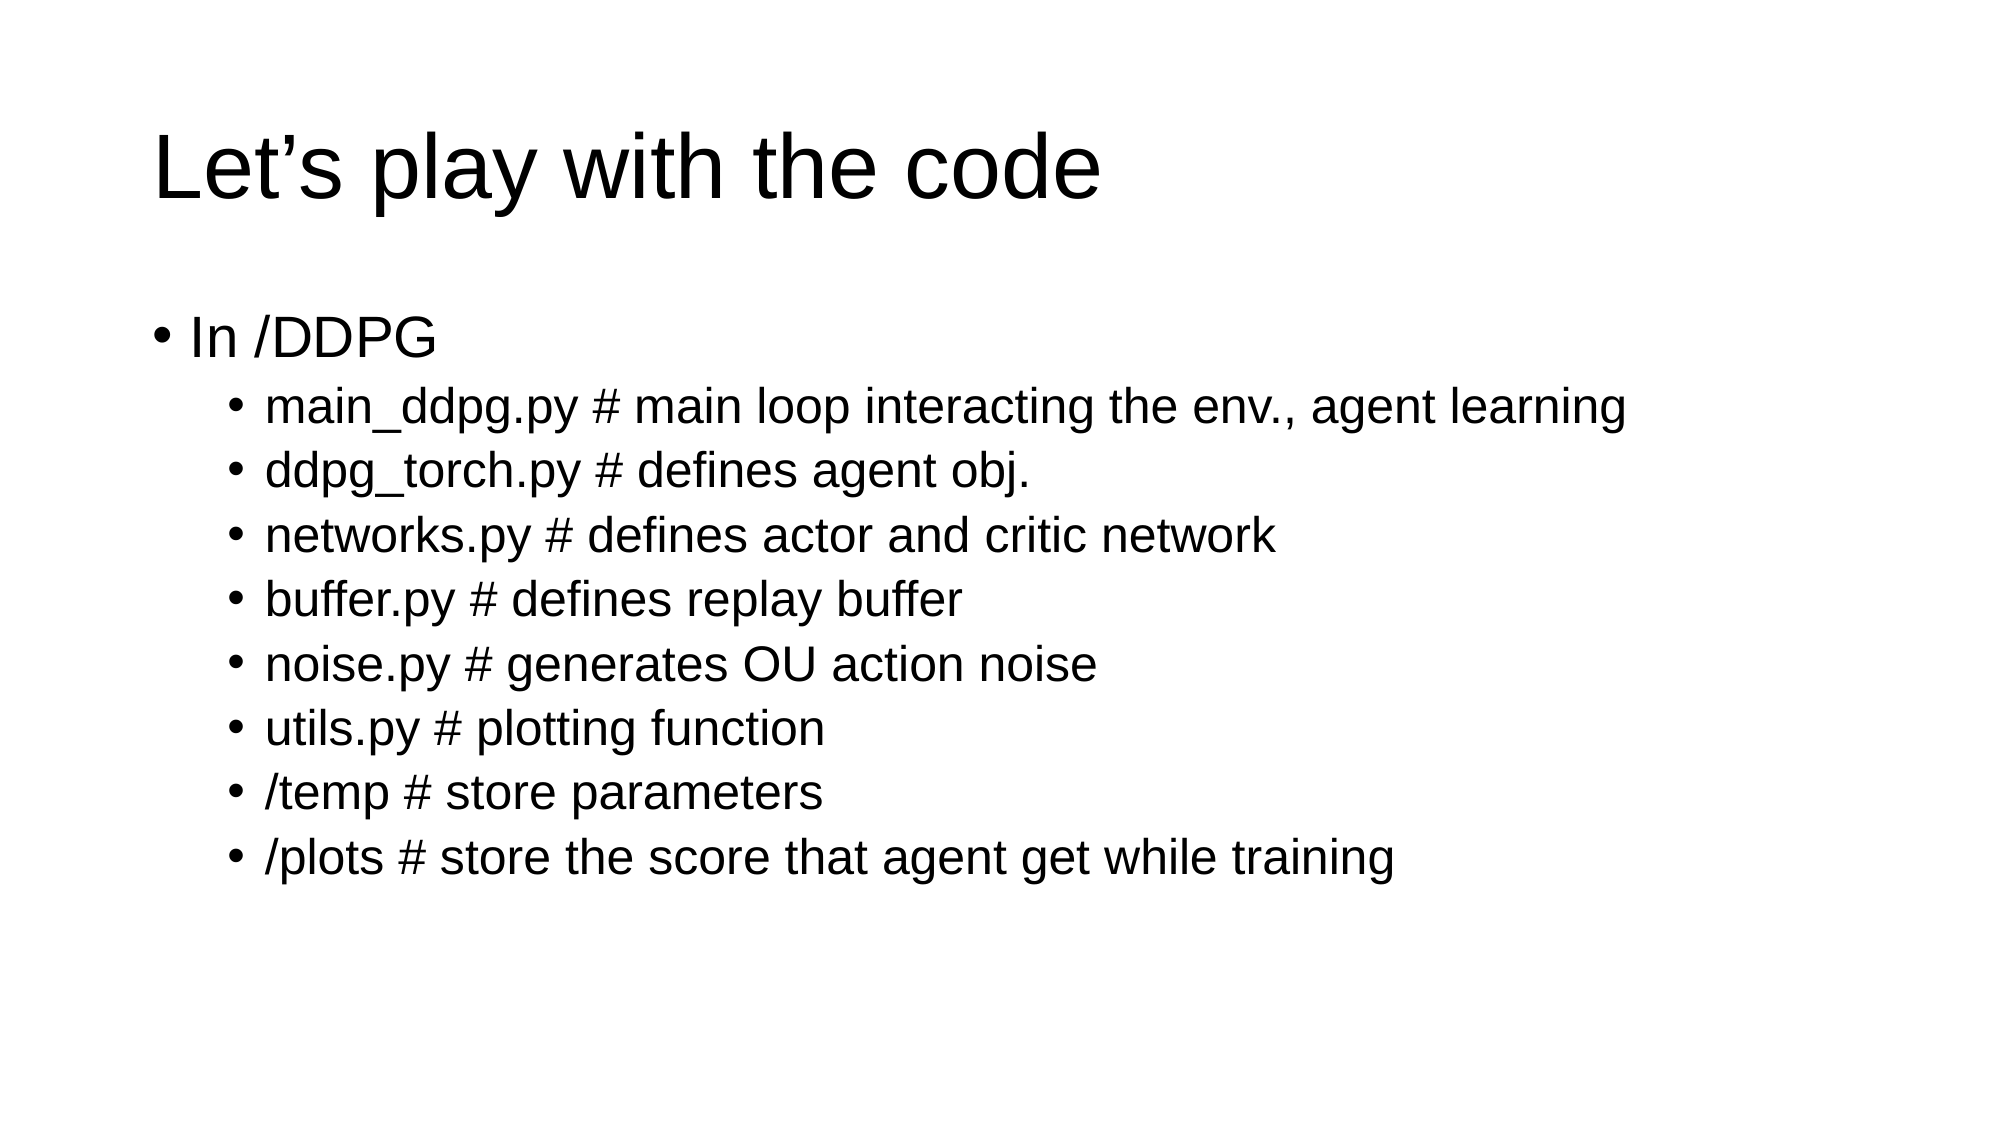

# Let’s play with the code
In /DDPG
main_ddpg.py # main loop interacting the env., agent learning
ddpg_torch.py # defines agent obj.
networks.py # defines actor and critic network
buffer.py # defines replay buffer
noise.py # generates OU action noise
utils.py # plotting function
/temp # store parameters
/plots # store the score that agent get while training